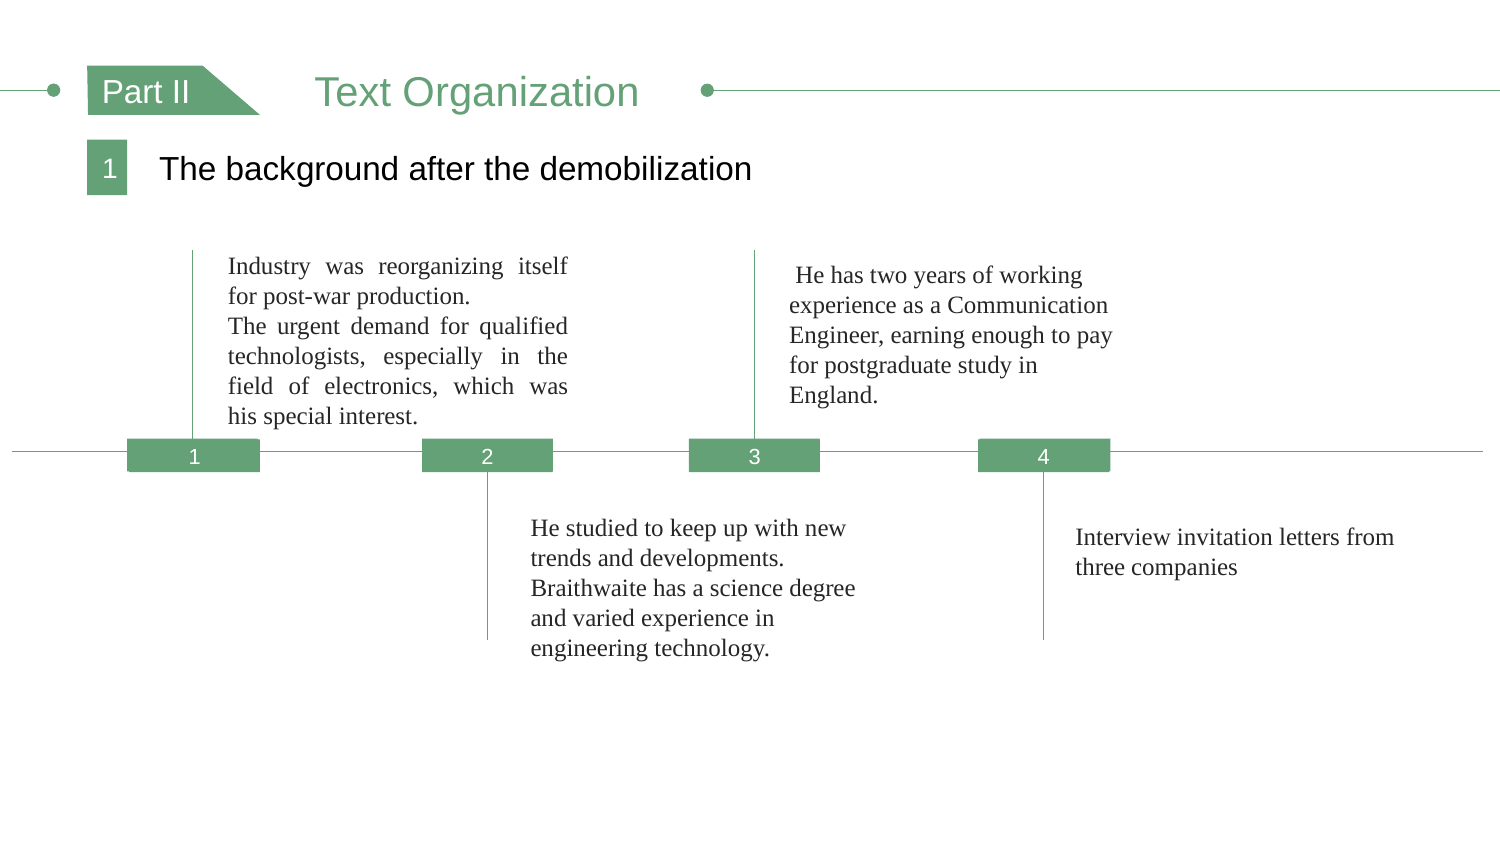

Text Organization

Part II

The background after the demobilization
1
Industry was reorganizing itself for post-war production.
The urgent demand for qualified technologists, especially in the field of electronics, which was his special interest.
 He has two years of working experience as a Communication Engineer, earning enough to pay for postgraduate study in England.

1
2
3
4
He studied to keep up with new trends and developments.
Braithwaite has a science degree and varied experience in engineering technology.
Interview invitation letters from three companies